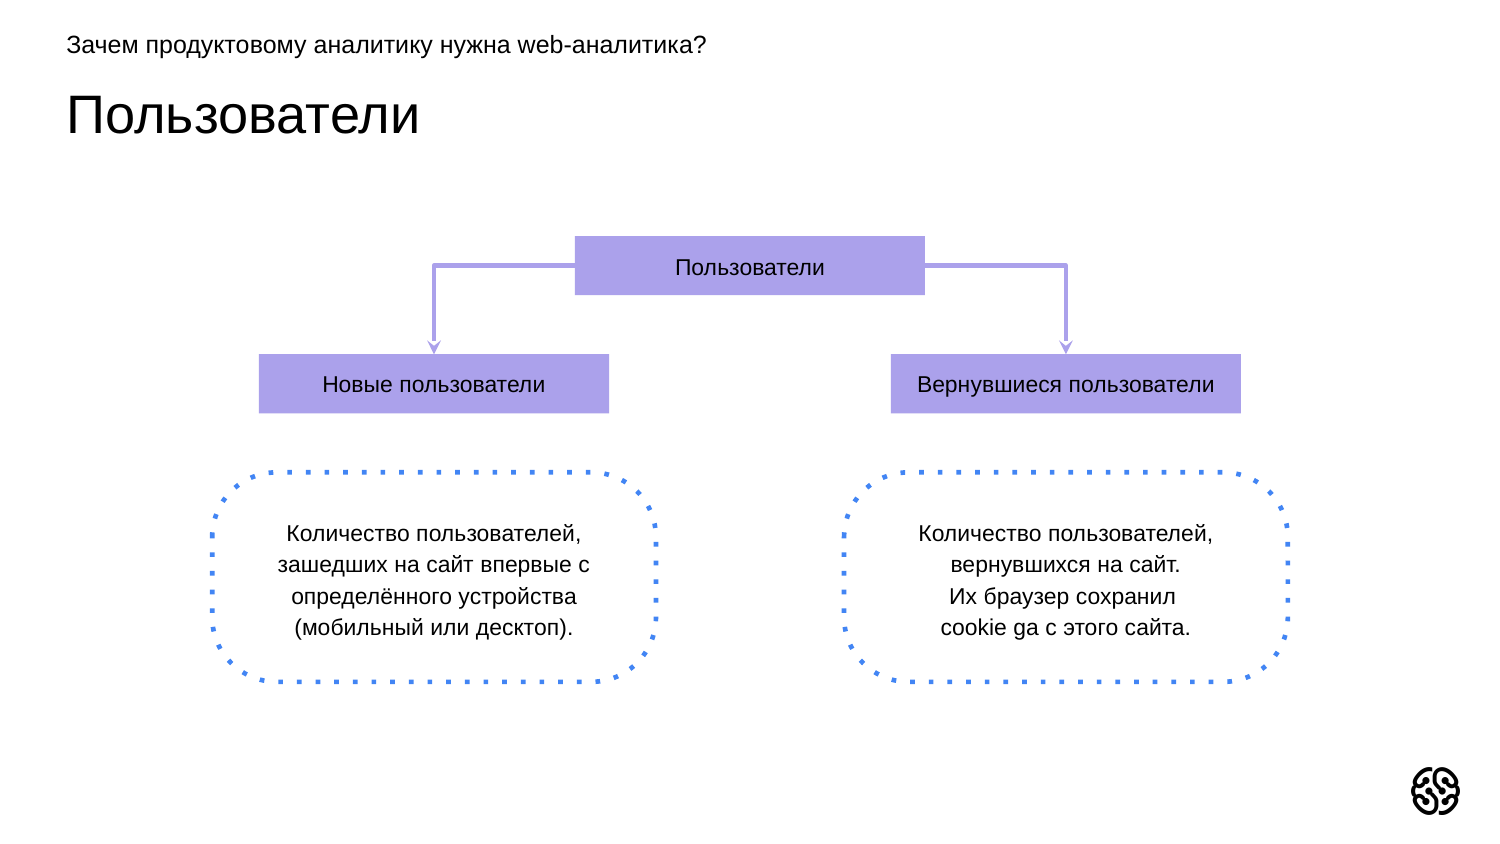

Зачем продуктовому аналитику нужна web-аналитика?
# Пользователи
Пользователи
Новые пользователи
Вернувшиеся пользователи
Количество пользователей, зашедших на сайт впервые с определённого устройства (мобильный или десктоп).
Количество пользователей, вернувшихся на сайт.
Их браузер сохранил
cookie ga с этого сайта.